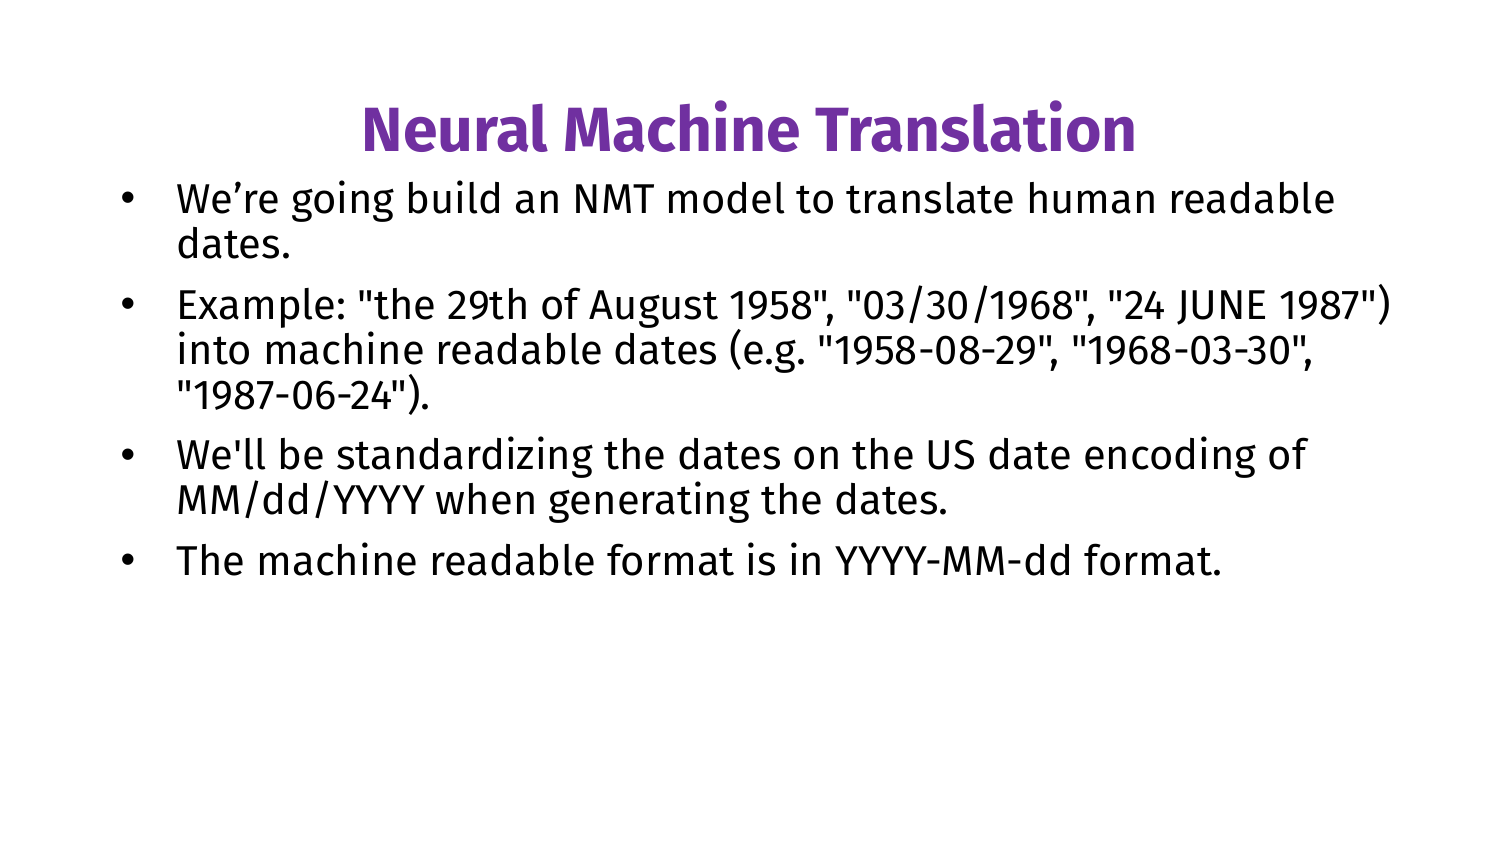

# Neural Machine Translation
We’re going build an NMT model to translate human readable dates.
Example: "the 29th of August 1958", "03/30/1968", "24 JUNE 1987") into machine readable dates (e.g. "1958-08-29", "1968-03-30", "1987-06-24").
We'll be standardizing the dates on the US date encoding of MM/dd/YYYY when generating the dates.
The machine readable format is in YYYY-MM-dd format.